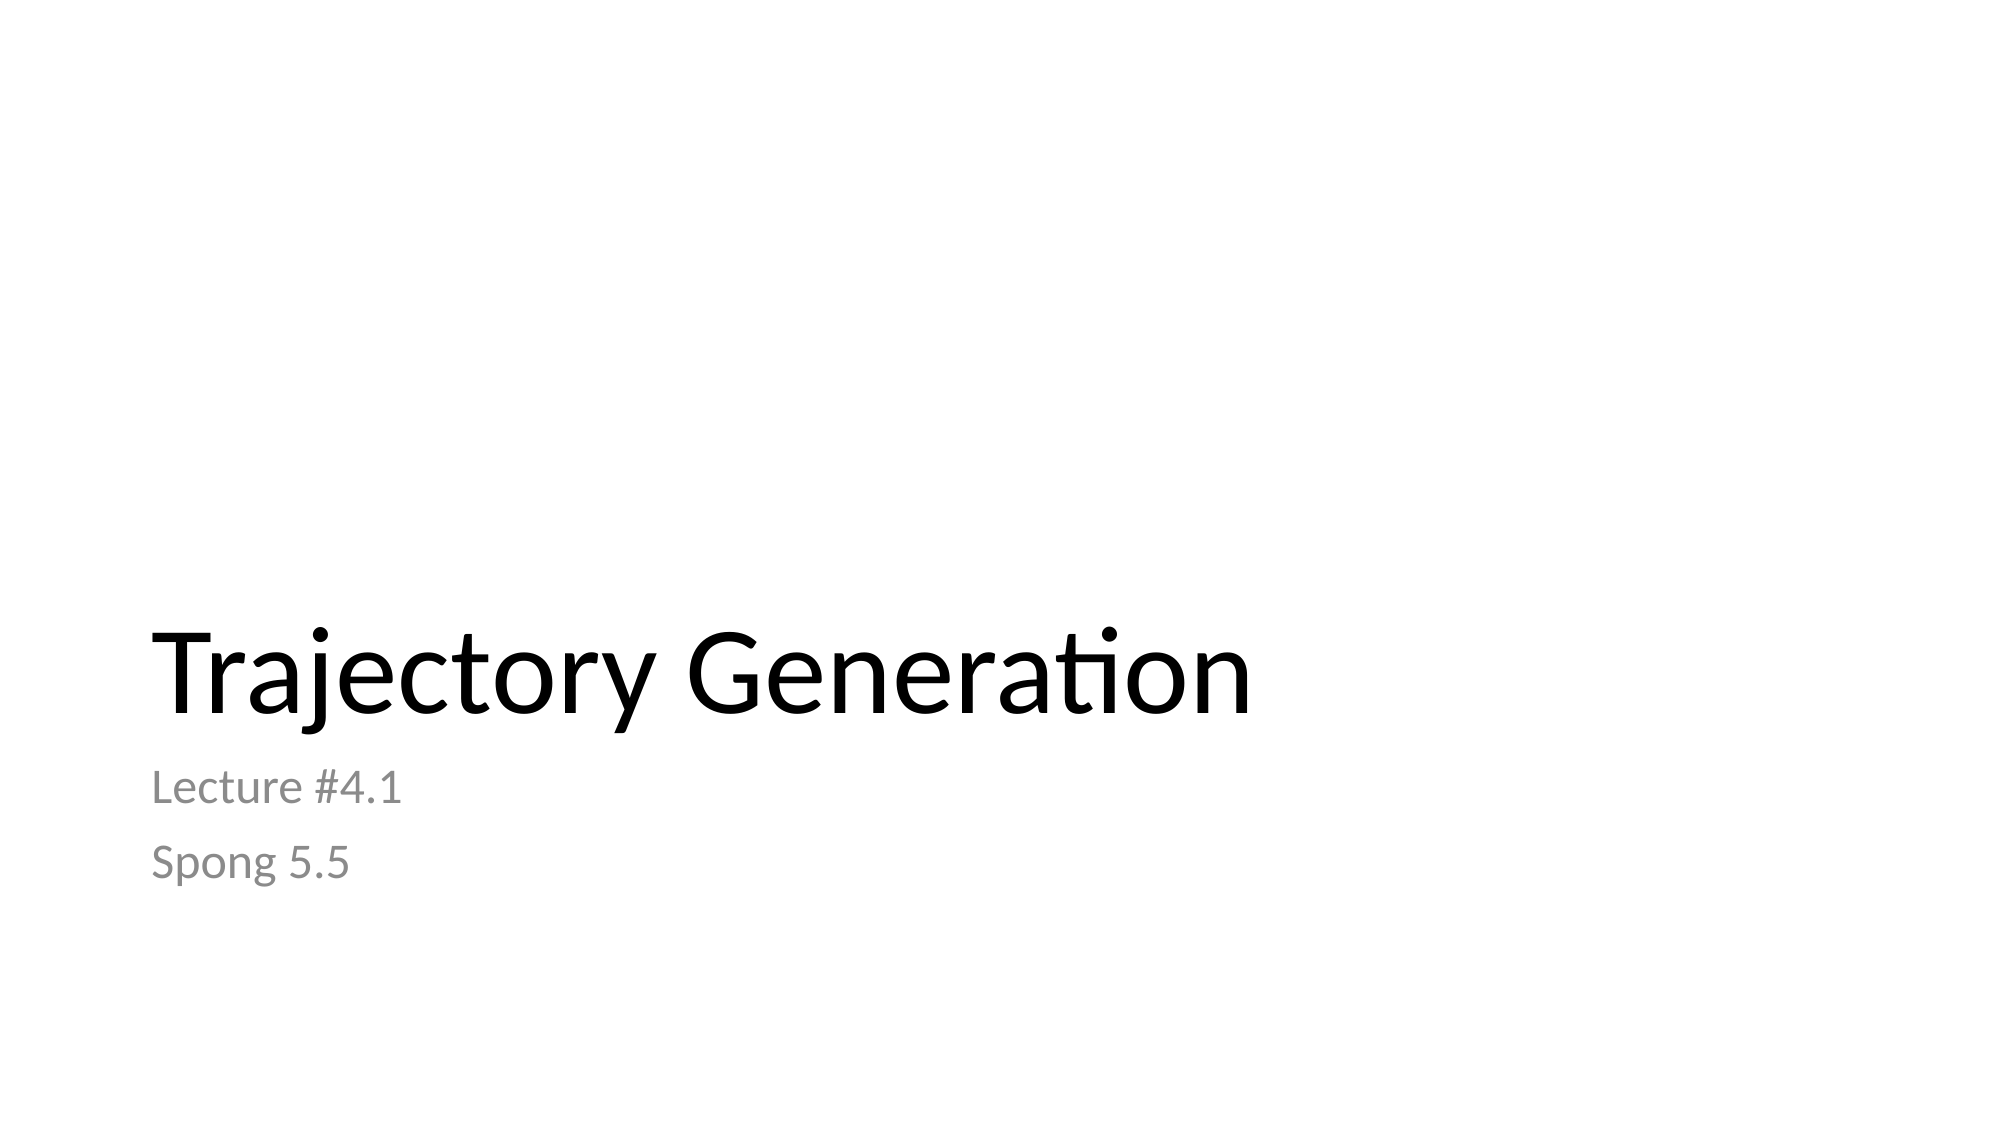

# Trajectory Generation
Lecture #4.1
Spong 5.5